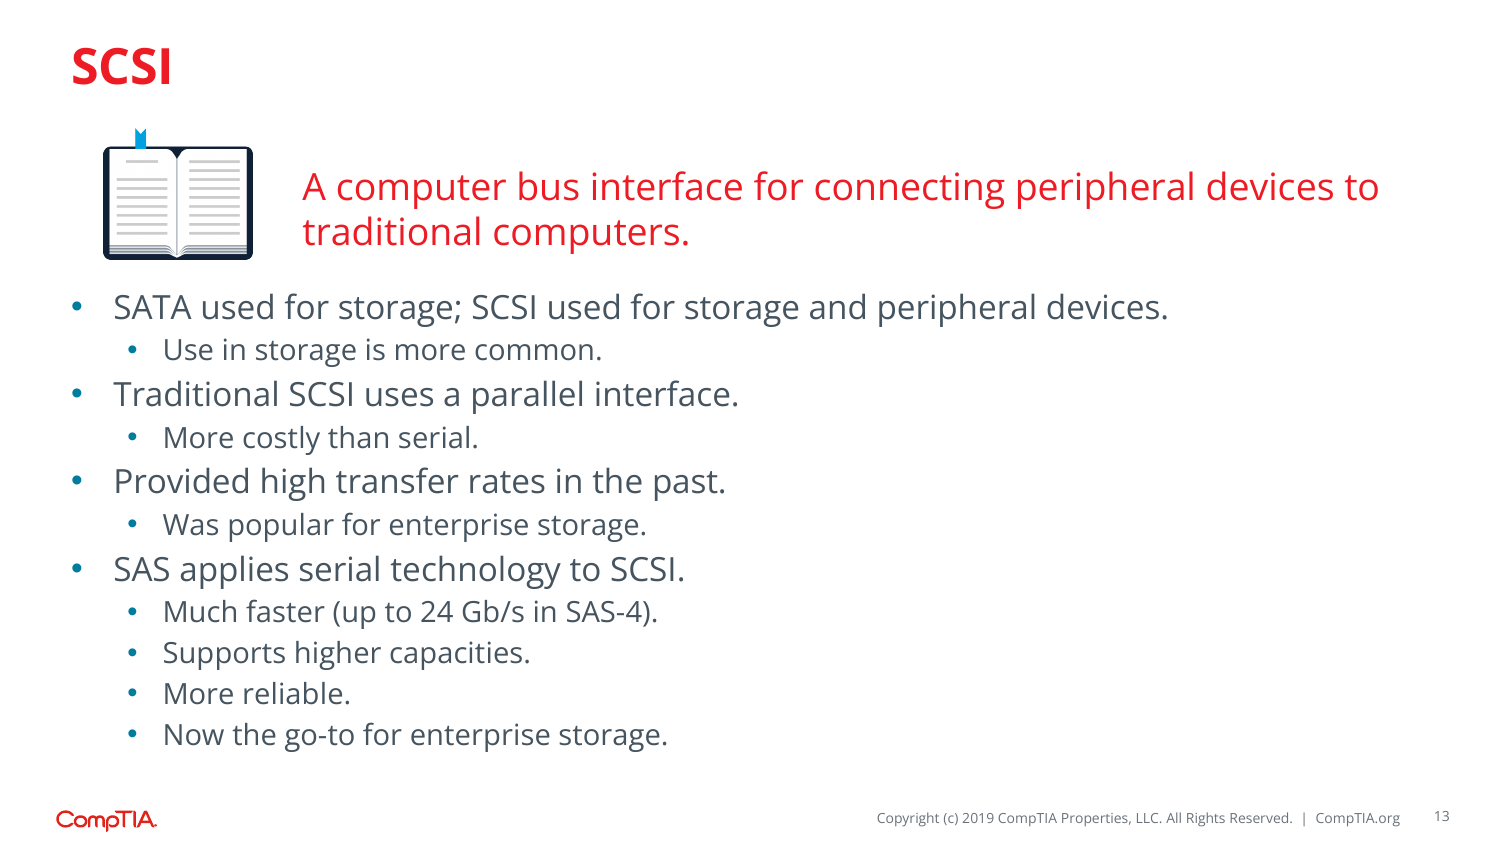

# SCSI
A computer bus interface for connecting peripheral devices to traditional computers.
SATA used for storage; SCSI used for storage and peripheral devices.
Use in storage is more common.
Traditional SCSI uses a parallel interface.
More costly than serial.
Provided high transfer rates in the past.
Was popular for enterprise storage.
SAS applies serial technology to SCSI.
Much faster (up to 24 Gb/s in SAS-4).
Supports higher capacities.
More reliable.
Now the go-to for enterprise storage.
13